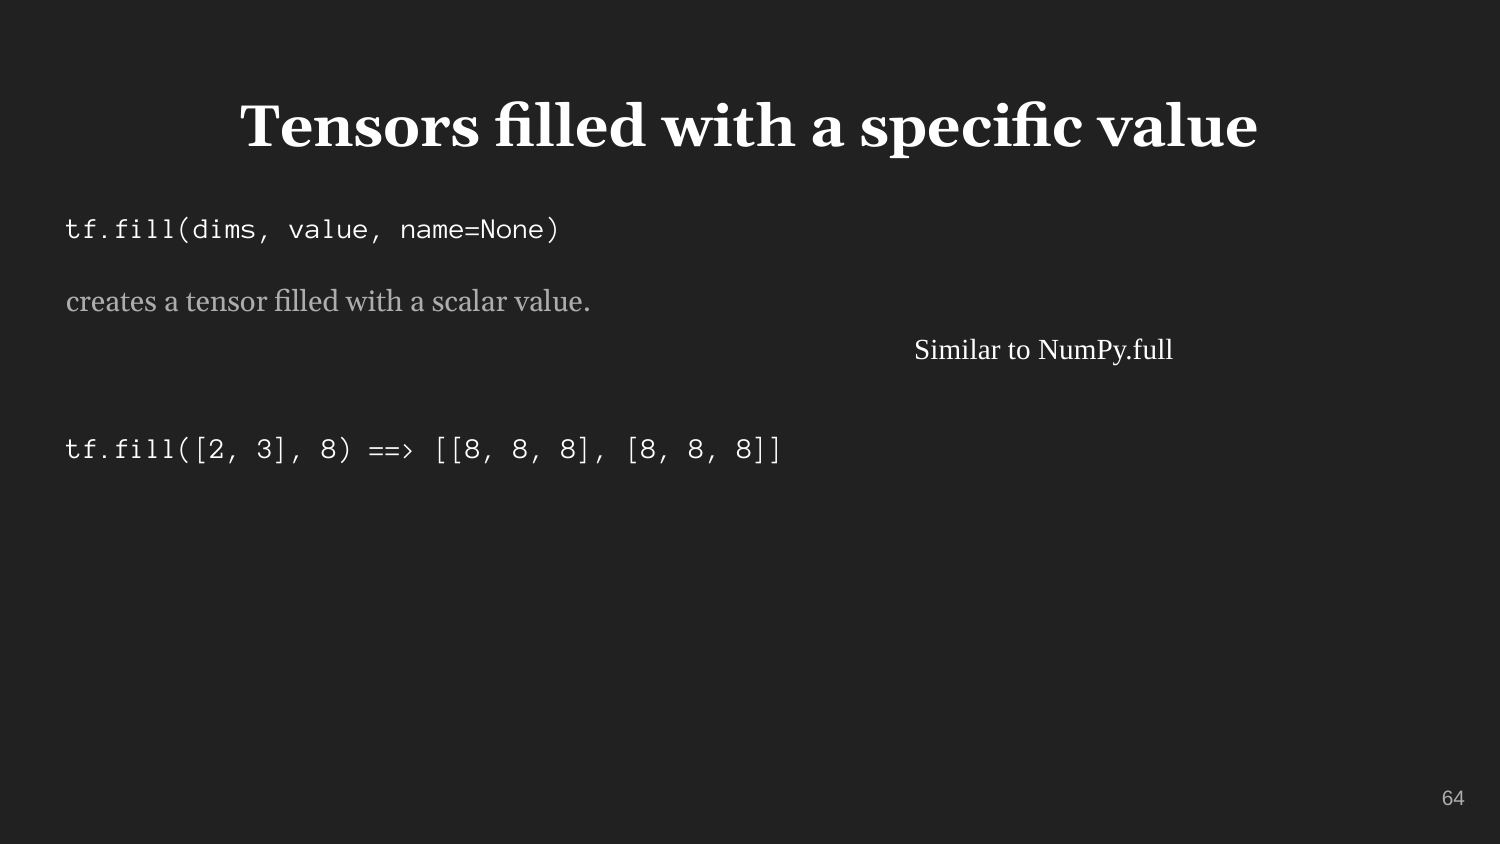

# Tensors filled with a specific value
tf.fill(dims, value, name=None)
creates a tensor filled with a scalar value.

tf.fill([2, 3], 8) ==> [[8, 8, 8], [8, 8, 8]]

Similar to NumPy.full
64